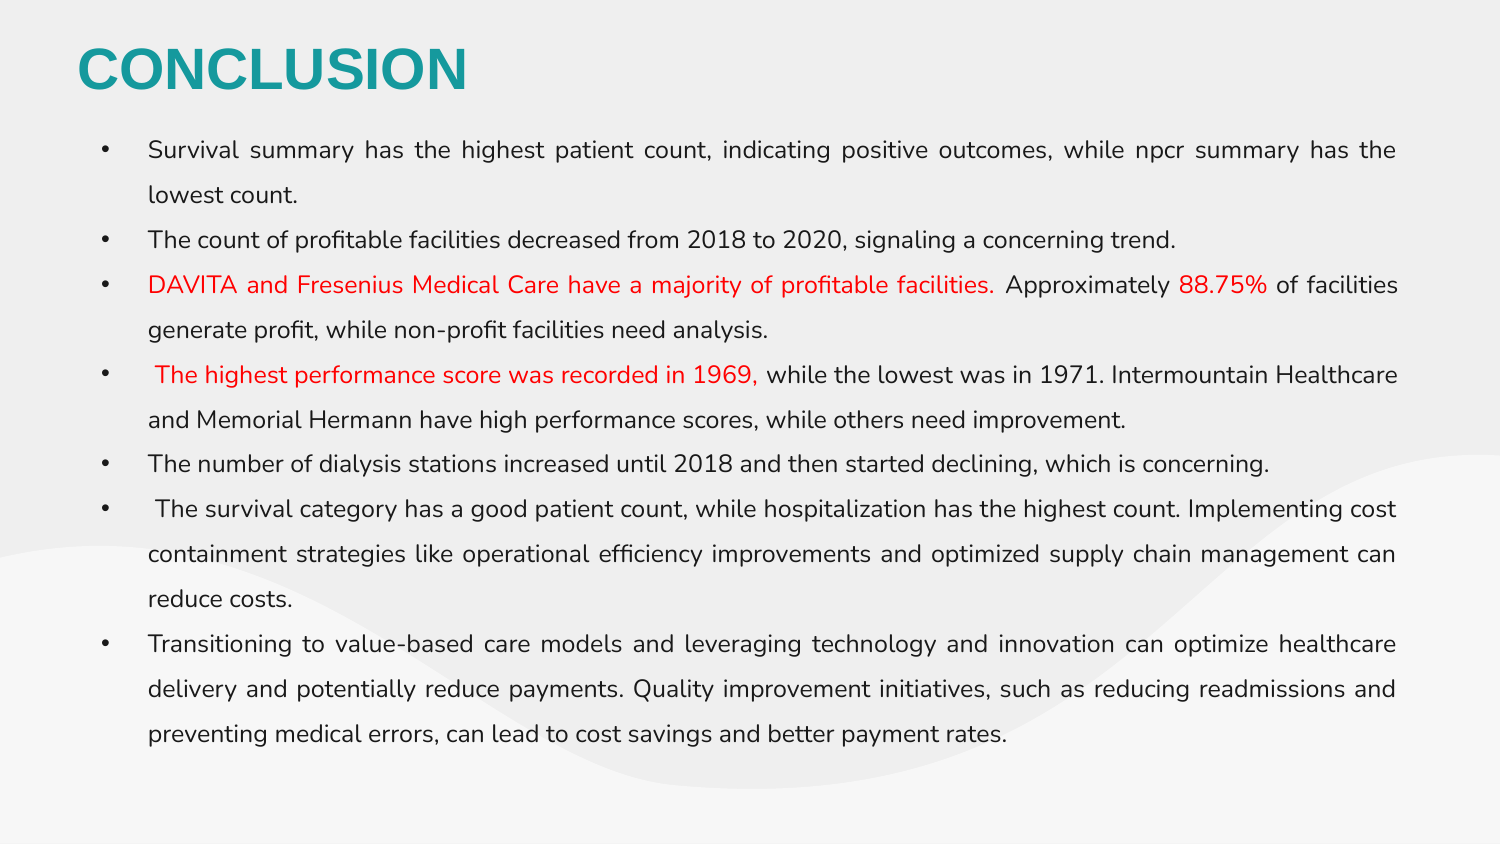

# CONCLUSION
Survival summary has the highest patient count, indicating positive outcomes, while npcr summary has the lowest count.
The count of profitable facilities decreased from 2018 to 2020, signaling a concerning trend.
DAVITA and Fresenius Medical Care have a majority of profitable facilities. Approximately 88.75% of facilities generate profit, while non-profit facilities need analysis.
 The highest performance score was recorded in 1969, while the lowest was in 1971. Intermountain Healthcare and Memorial Hermann have high performance scores, while others need improvement.
The number of dialysis stations increased until 2018 and then started declining, which is concerning.
 The survival category has a good patient count, while hospitalization has the highest count. Implementing cost containment strategies like operational efficiency improvements and optimized supply chain management can reduce costs.
Transitioning to value-based care models and leveraging technology and innovation can optimize healthcare delivery and potentially reduce payments. Quality improvement initiatives, such as reducing readmissions and preventing medical errors, can lead to cost savings and better payment rates.